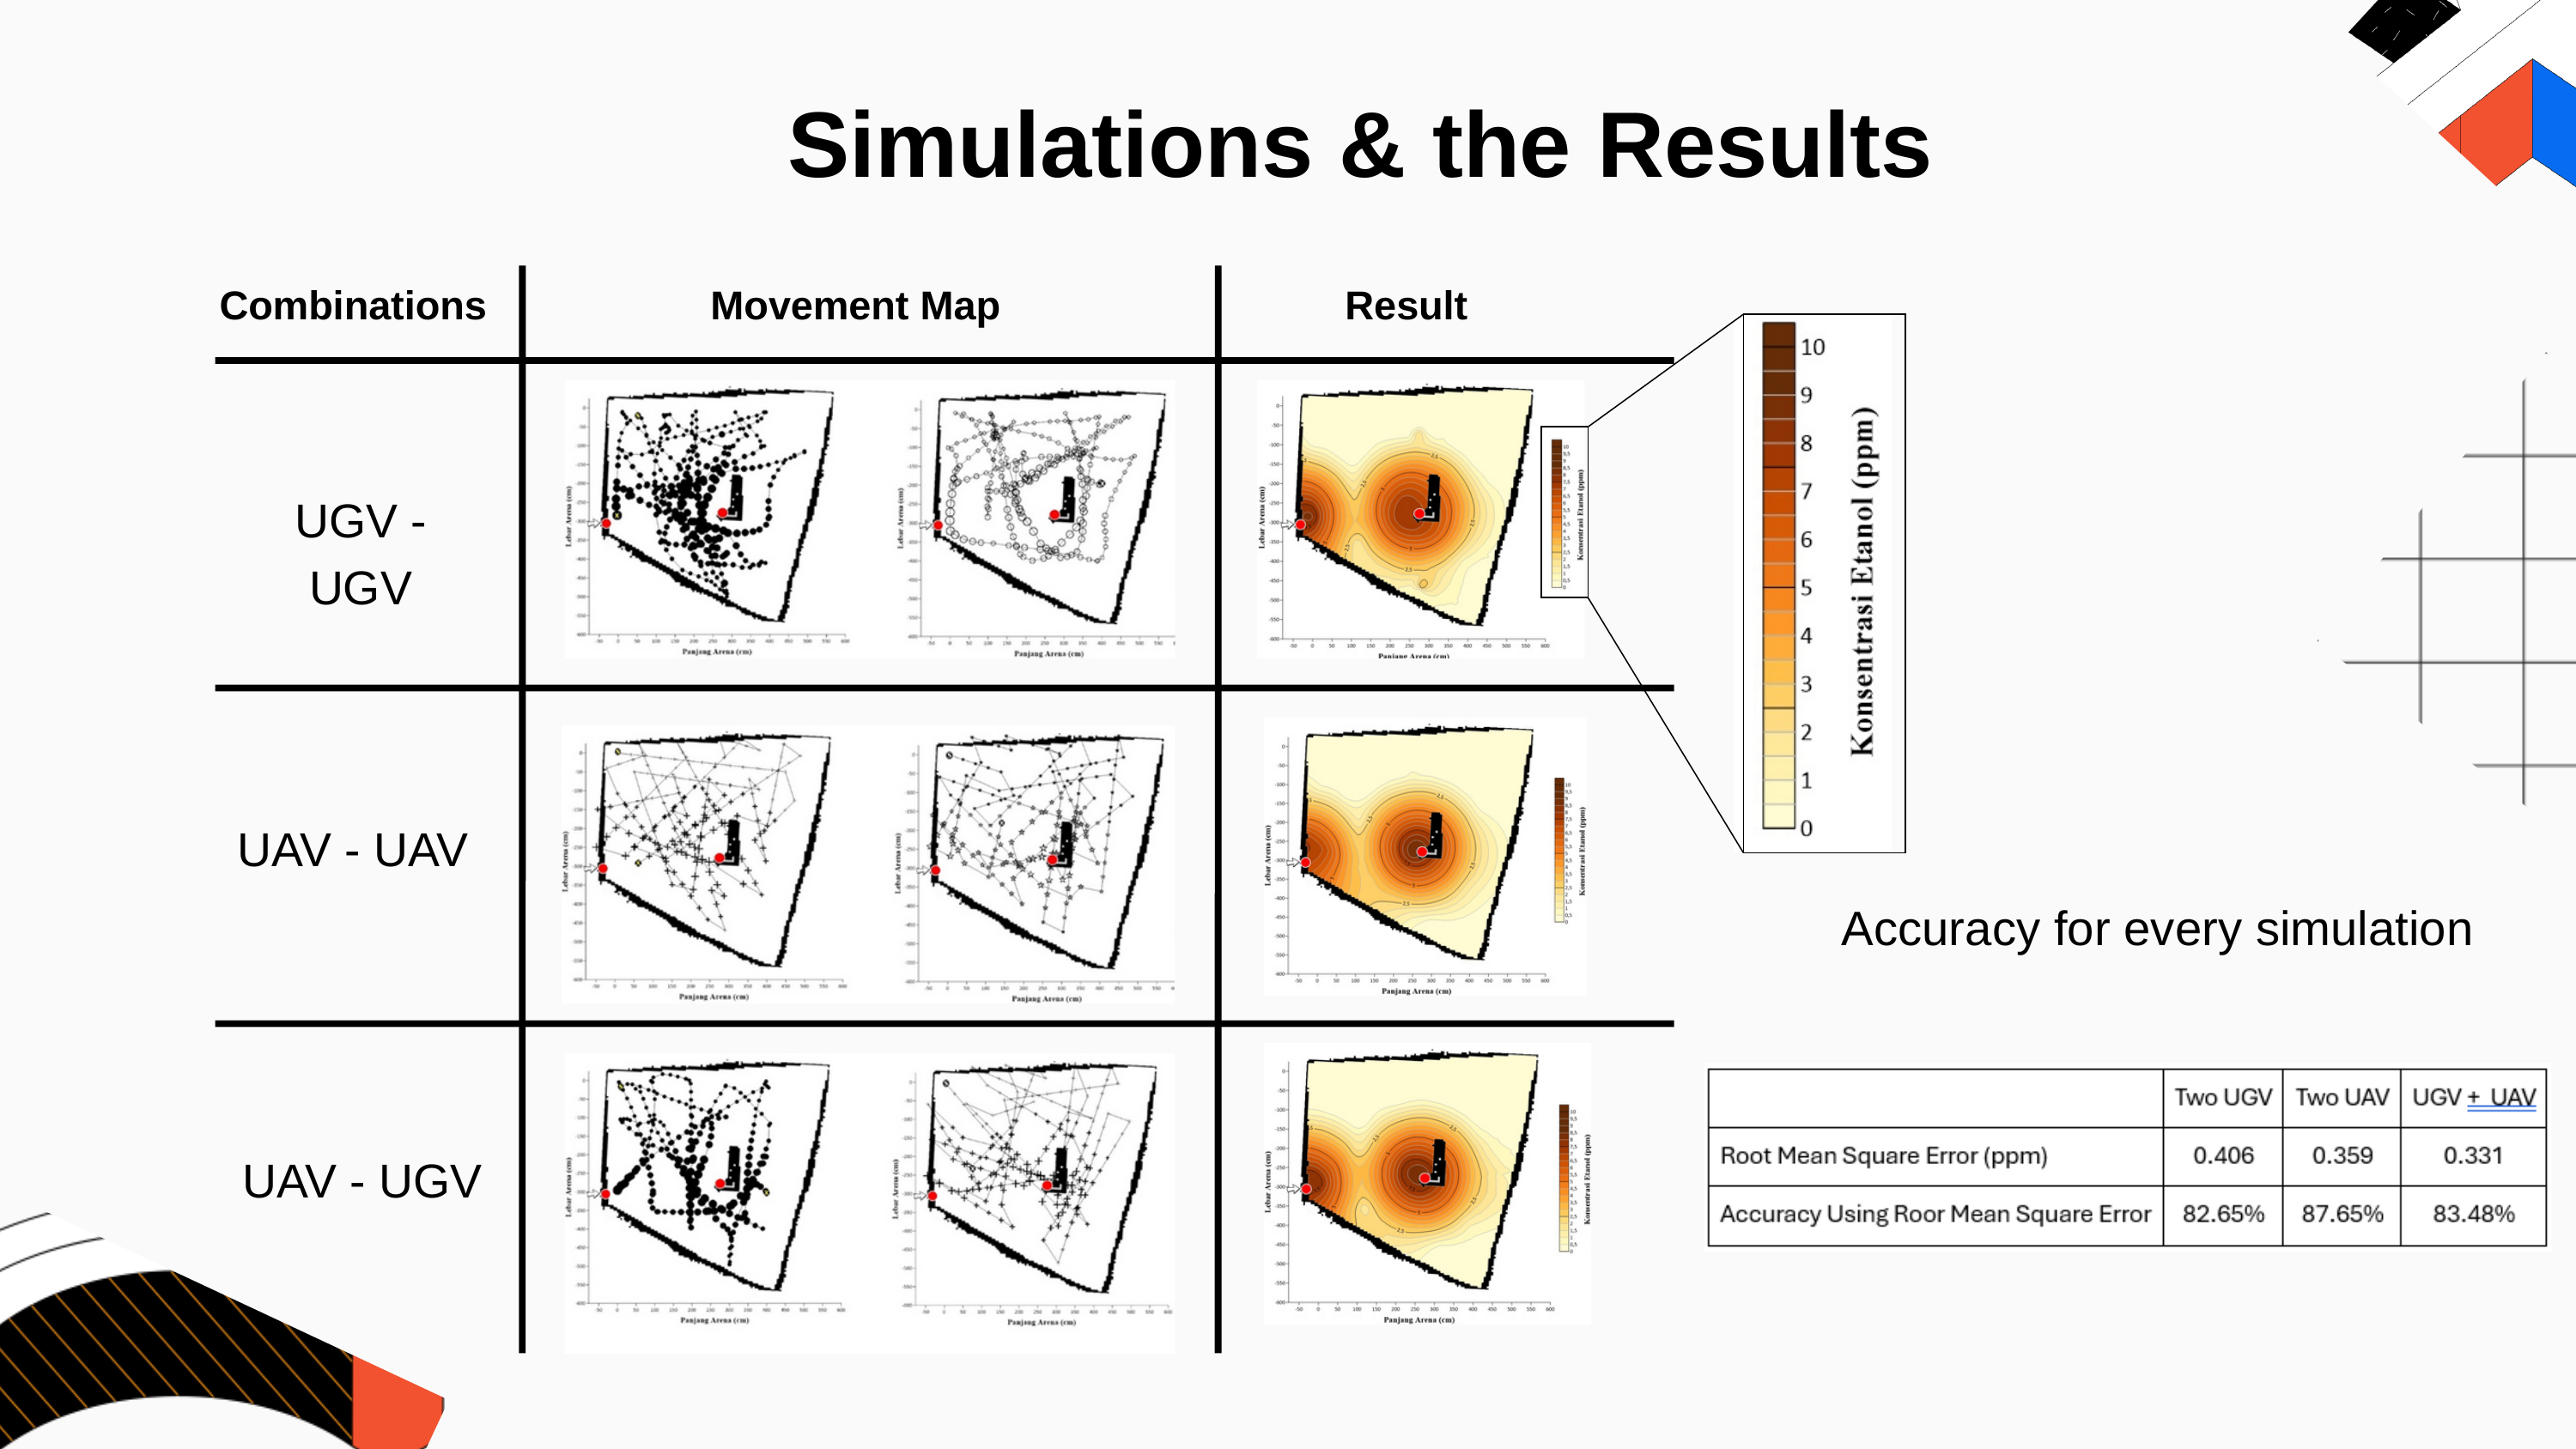

Simulations & the Results

Combinations
Movement Map
Result

UGV - UGV

UAV - UAV

UAV - UGV

Accuracy for every simulation